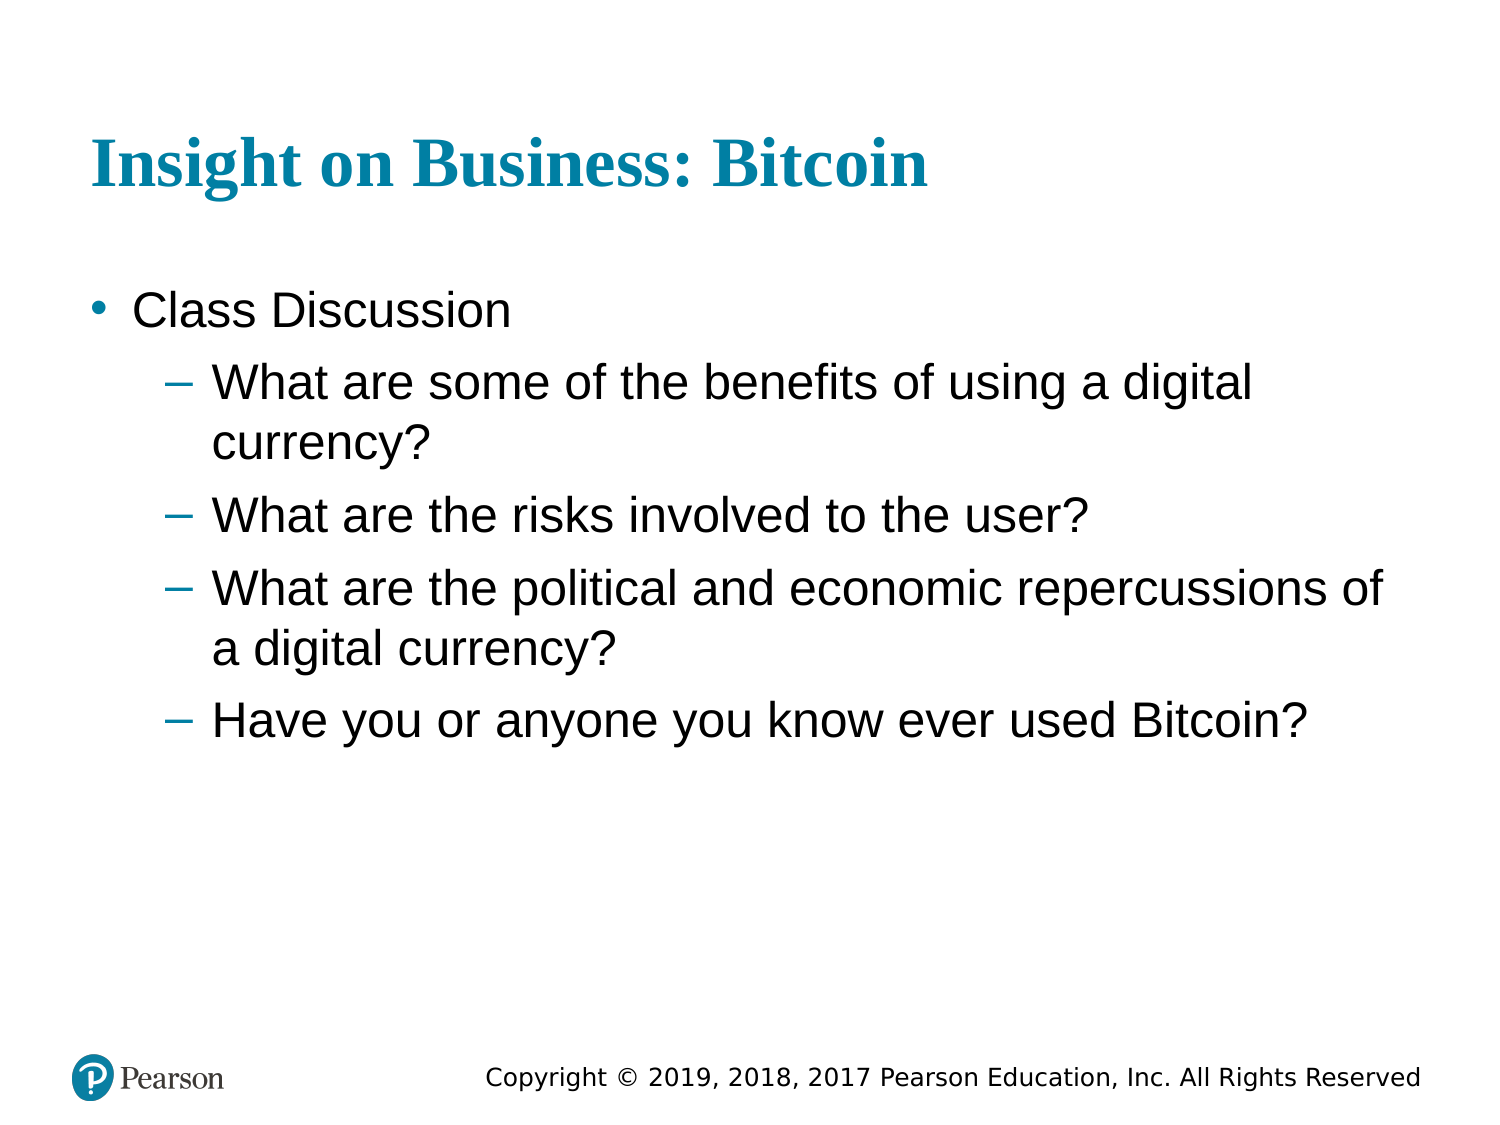

# Insight on Business: Bitcoin
Class Discussion
What are some of the benefits of using a digital currency?
What are the risks involved to the user?
What are the political and economic repercussions of a digital currency?
Have you or anyone you know ever used Bitcoin?